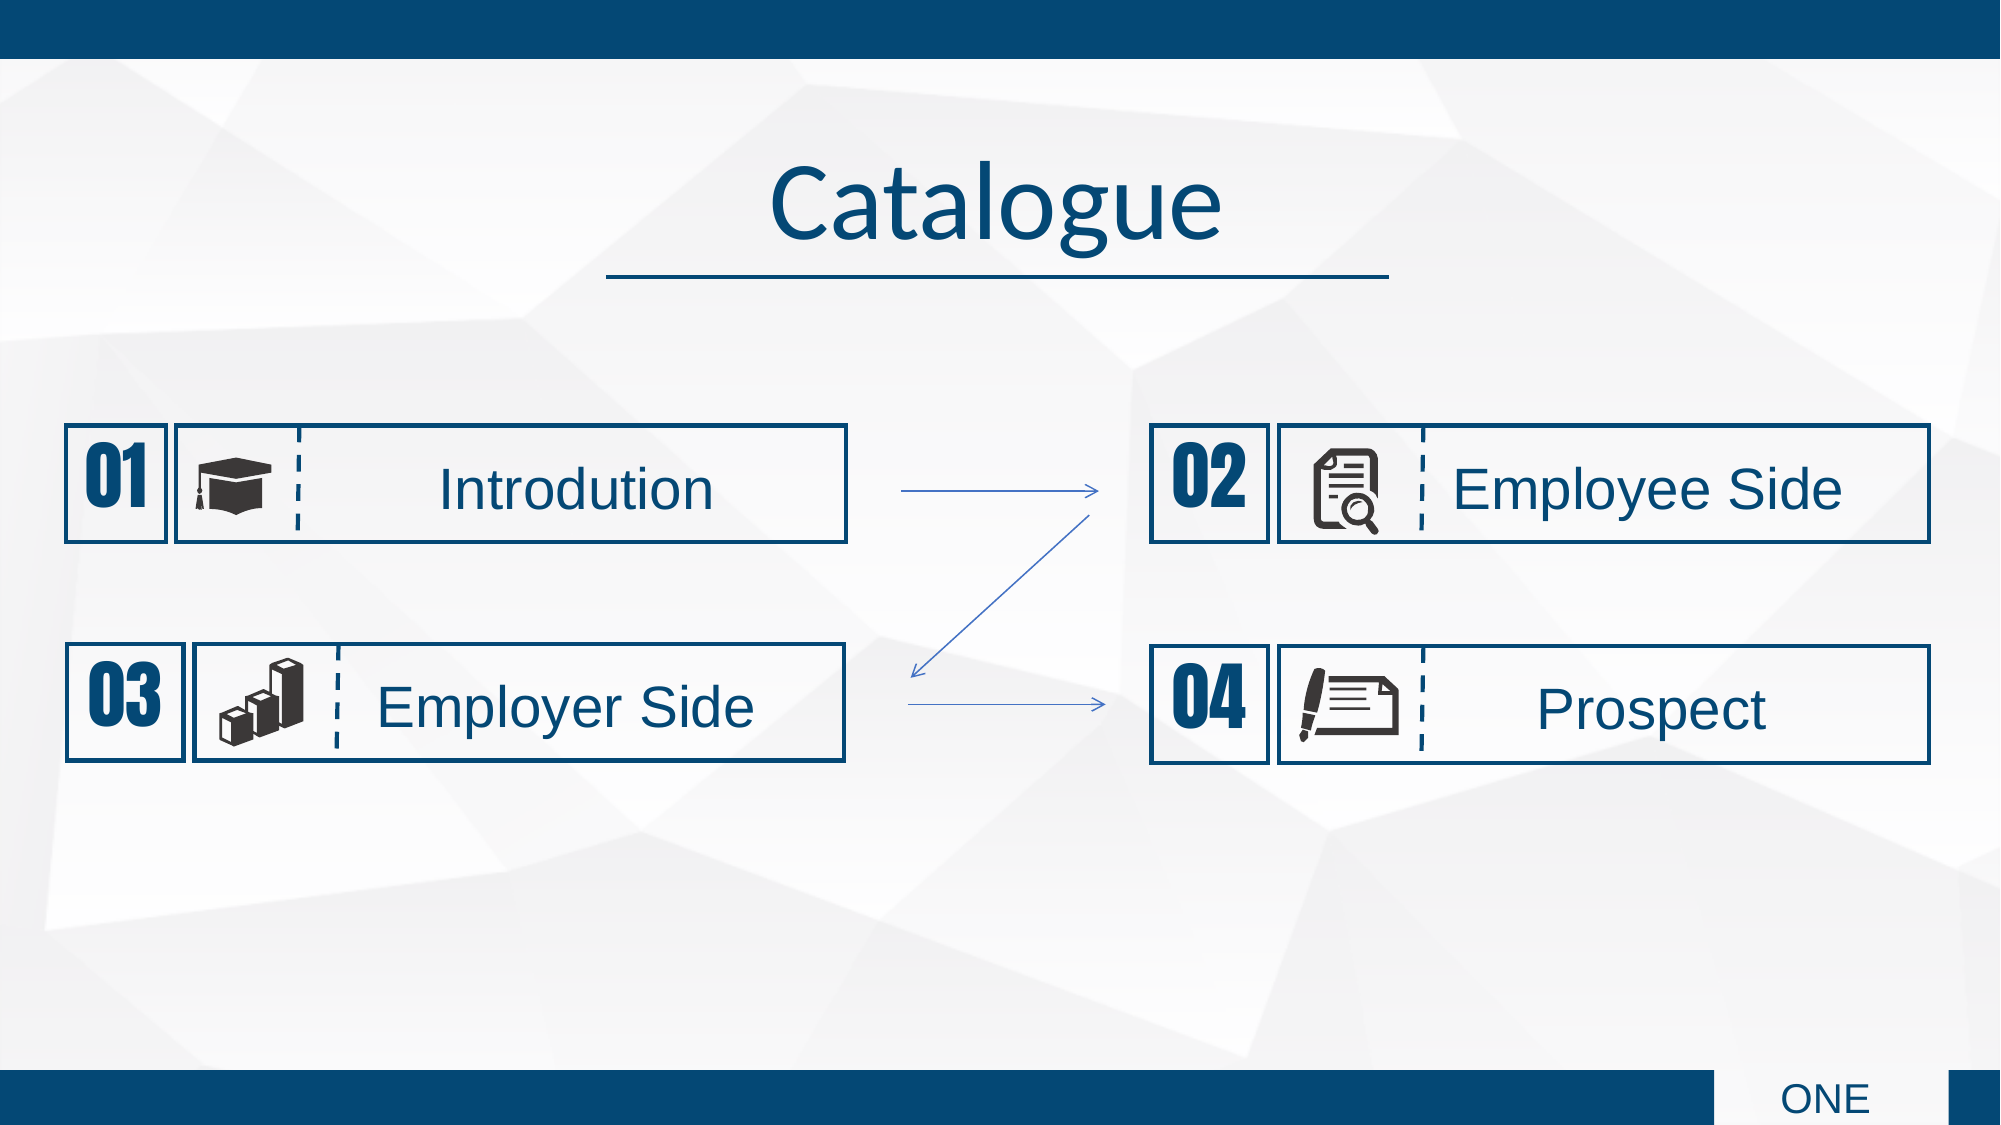

Catalogue
01

Introdution

02

Employee Side

03

Employer Side

04

Prospect

ONE PIECE